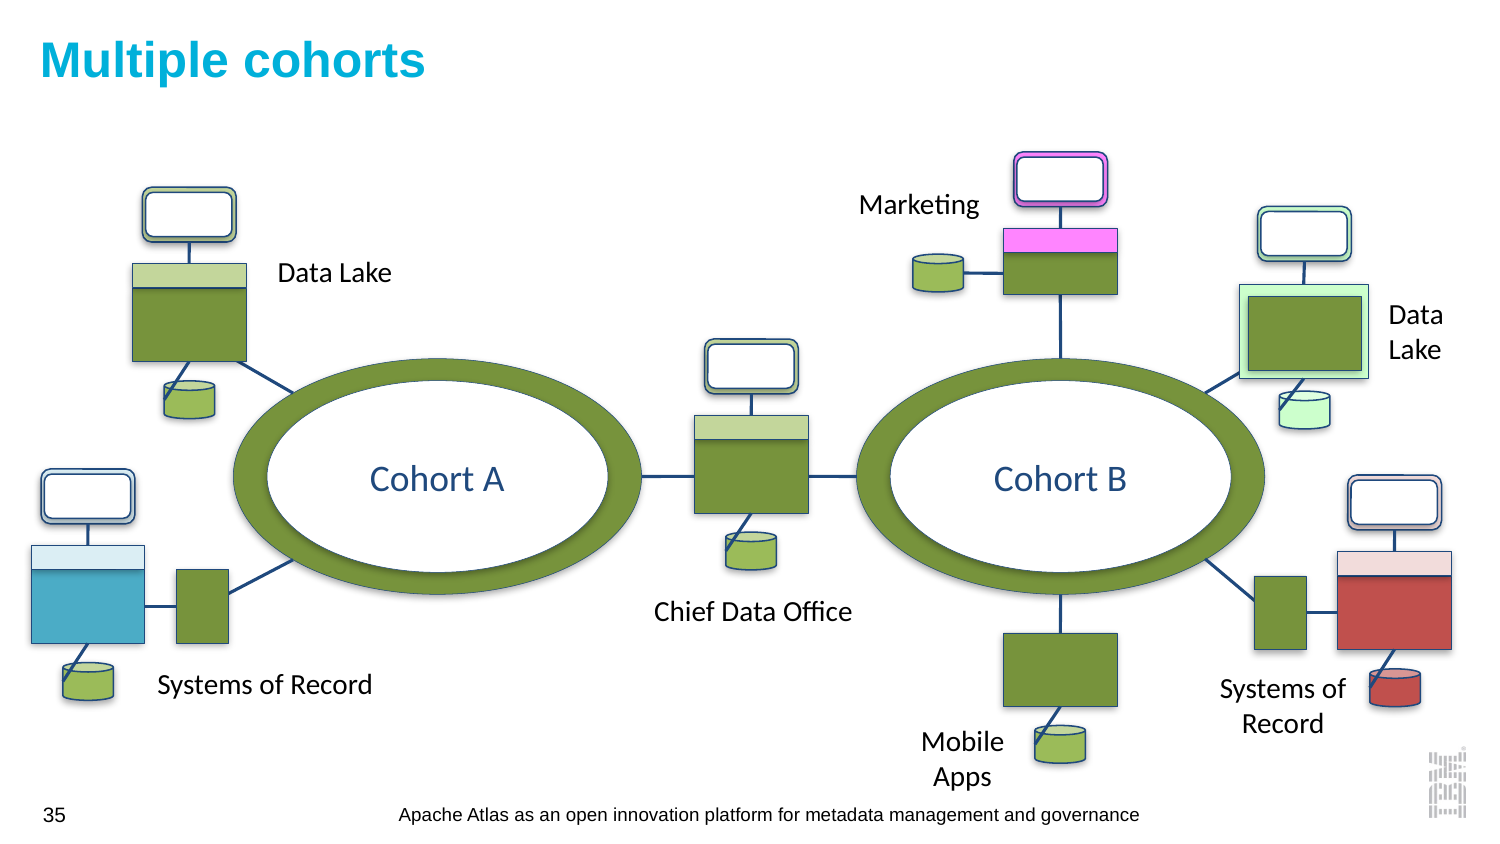

# Multiple cohorts

Marketing

Data Lake

Data Lake

Cohort A
Cohort B

Chief Data Office

Systems of Record
Systems of Record

Mobile
Apps